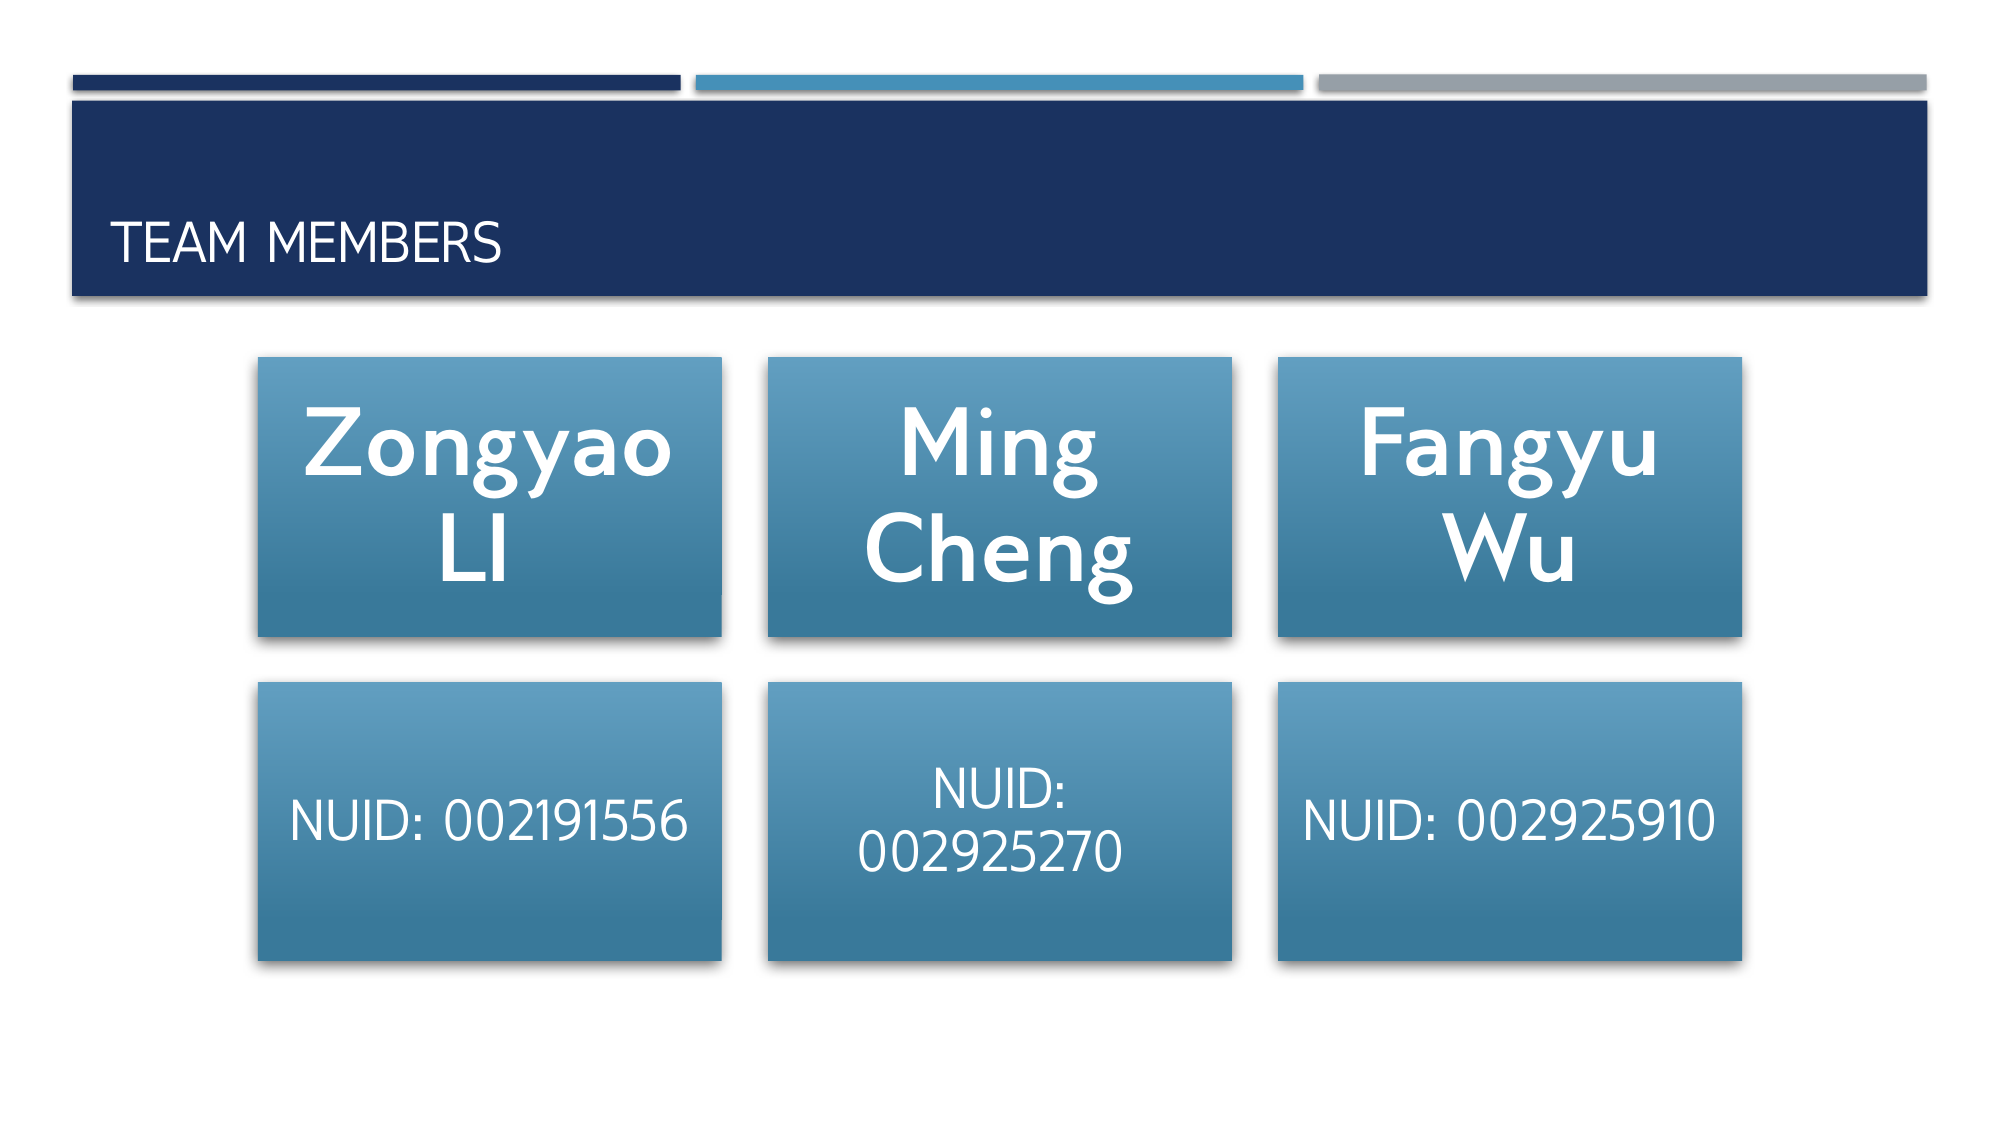

# Team Members
Zongyao LI
Ming Cheng
Fangyu Wu
NUID: 002191556
NUID: 002925270
NUID: 002925910